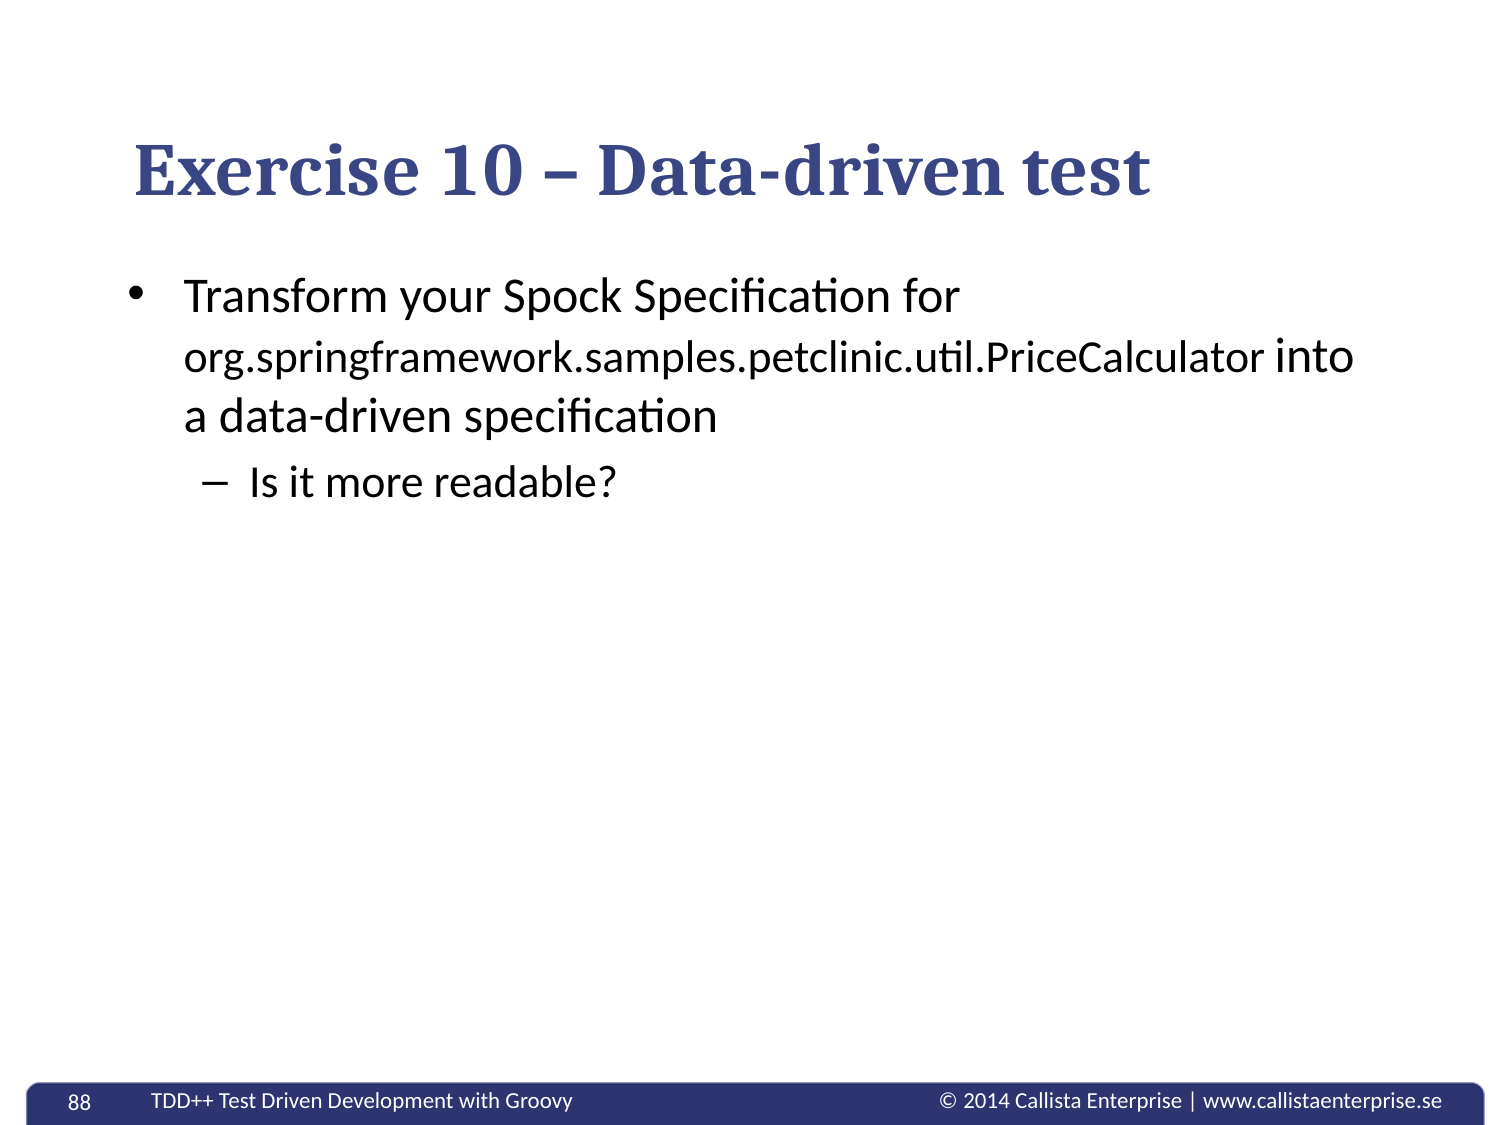

# Exercise 10 – Data-driven test
Transform your Spock Specification for org.springframework.samples.petclinic.util.PriceCalculator into a data-driven specification
Is it more readable?